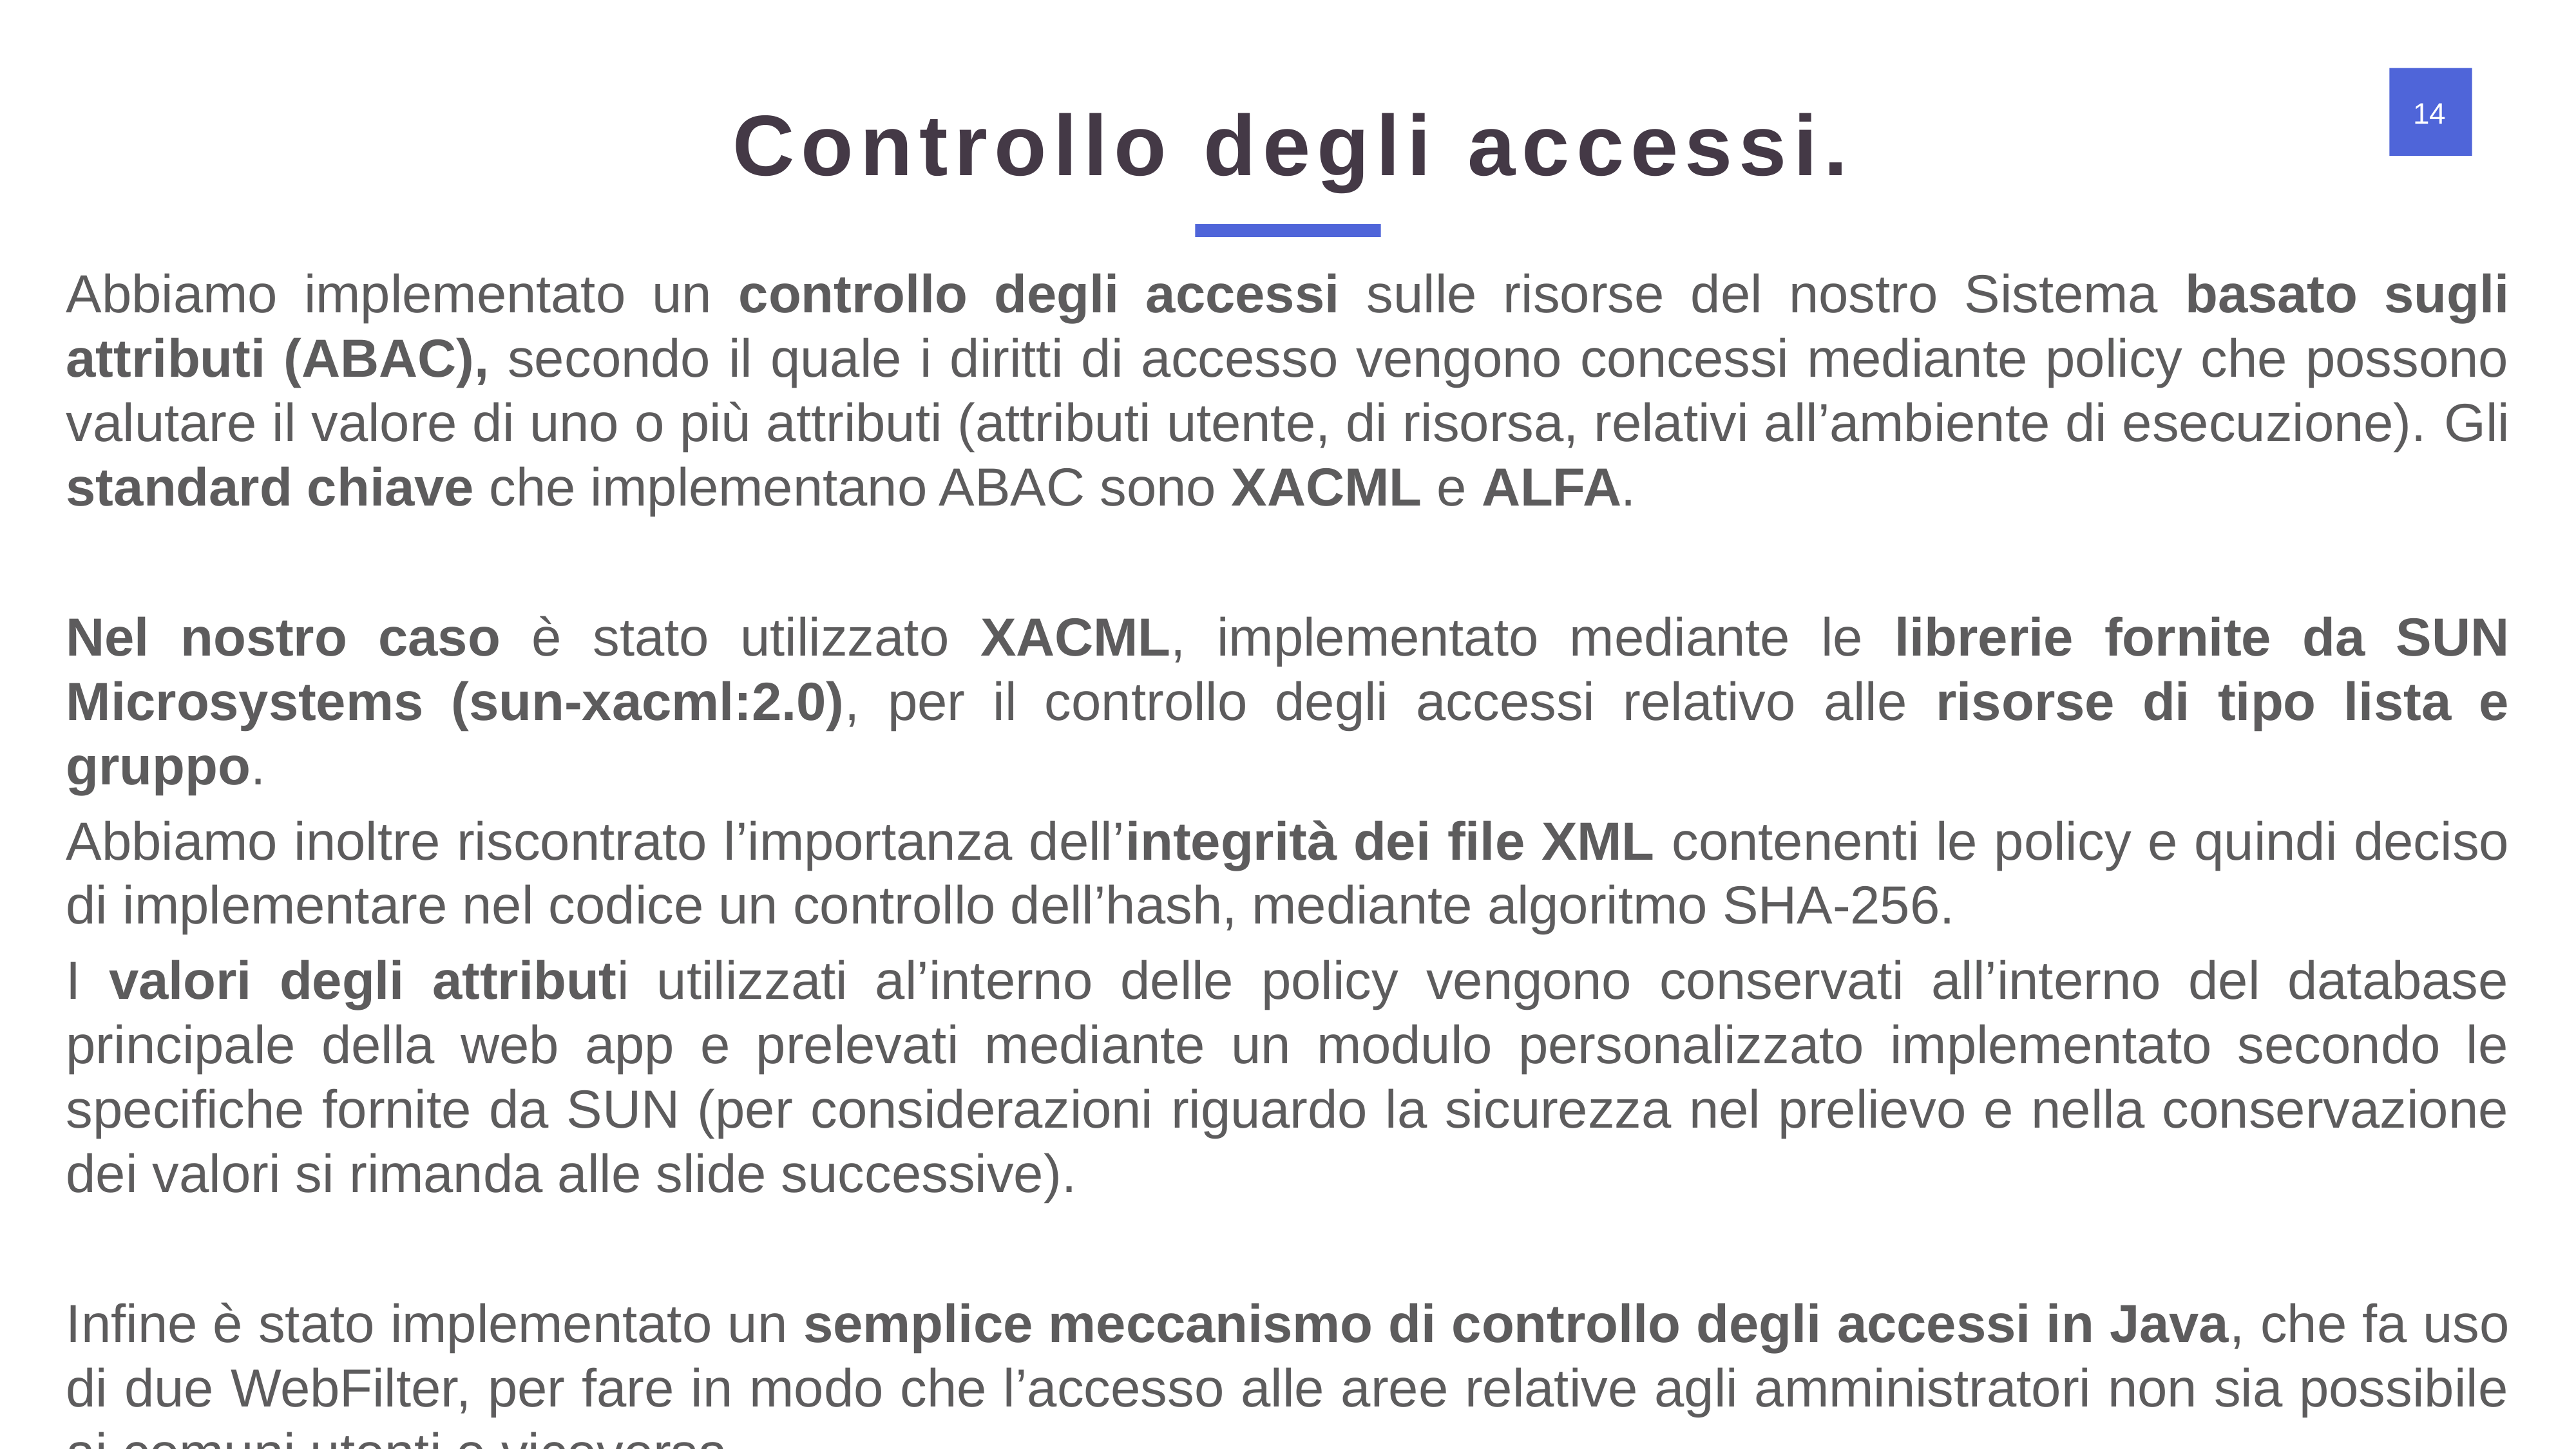

Controllo degli accessi.

Abbiamo implementato un controllo degli accessi sulle risorse del nostro Sistema basato sugli attributi (ABAC), secondo il quale i diritti di accesso vengono concessi mediante policy che possono valutare il valore di uno o più attributi (attributi utente, di risorsa, relativi all’ambiente di esecuzione). Gli standard chiave che implementano ABAC sono XACML e ALFA.

Nel nostro caso è stato utilizzato XACML, implementato mediante le librerie fornite da SUN Microsystems (sun-xacml:2.0), per il controllo degli accessi relativo alle risorse di tipo lista e gruppo.
Abbiamo inoltre riscontrato l’importanza dell’integrità dei file XML contenenti le policy e quindi deciso di implementare nel codice un controllo dell’hash, mediante algoritmo SHA-256.
I valori degli attributi utilizzati al’interno delle policy vengono conservati all’interno del database principale della web app e prelevati mediante un modulo personalizzato implementato secondo le specifiche fornite da SUN (per considerazioni riguardo la sicurezza nel prelievo e nella conservazione dei valori si rimanda alle slide successive).

Infine è stato implementato un semplice meccanismo di controllo degli accessi in Java, che fa uso di due WebFilter, per fare in modo che l’accesso alle aree relative agli amministratori non sia possibile ai comuni utenti e viceversa.